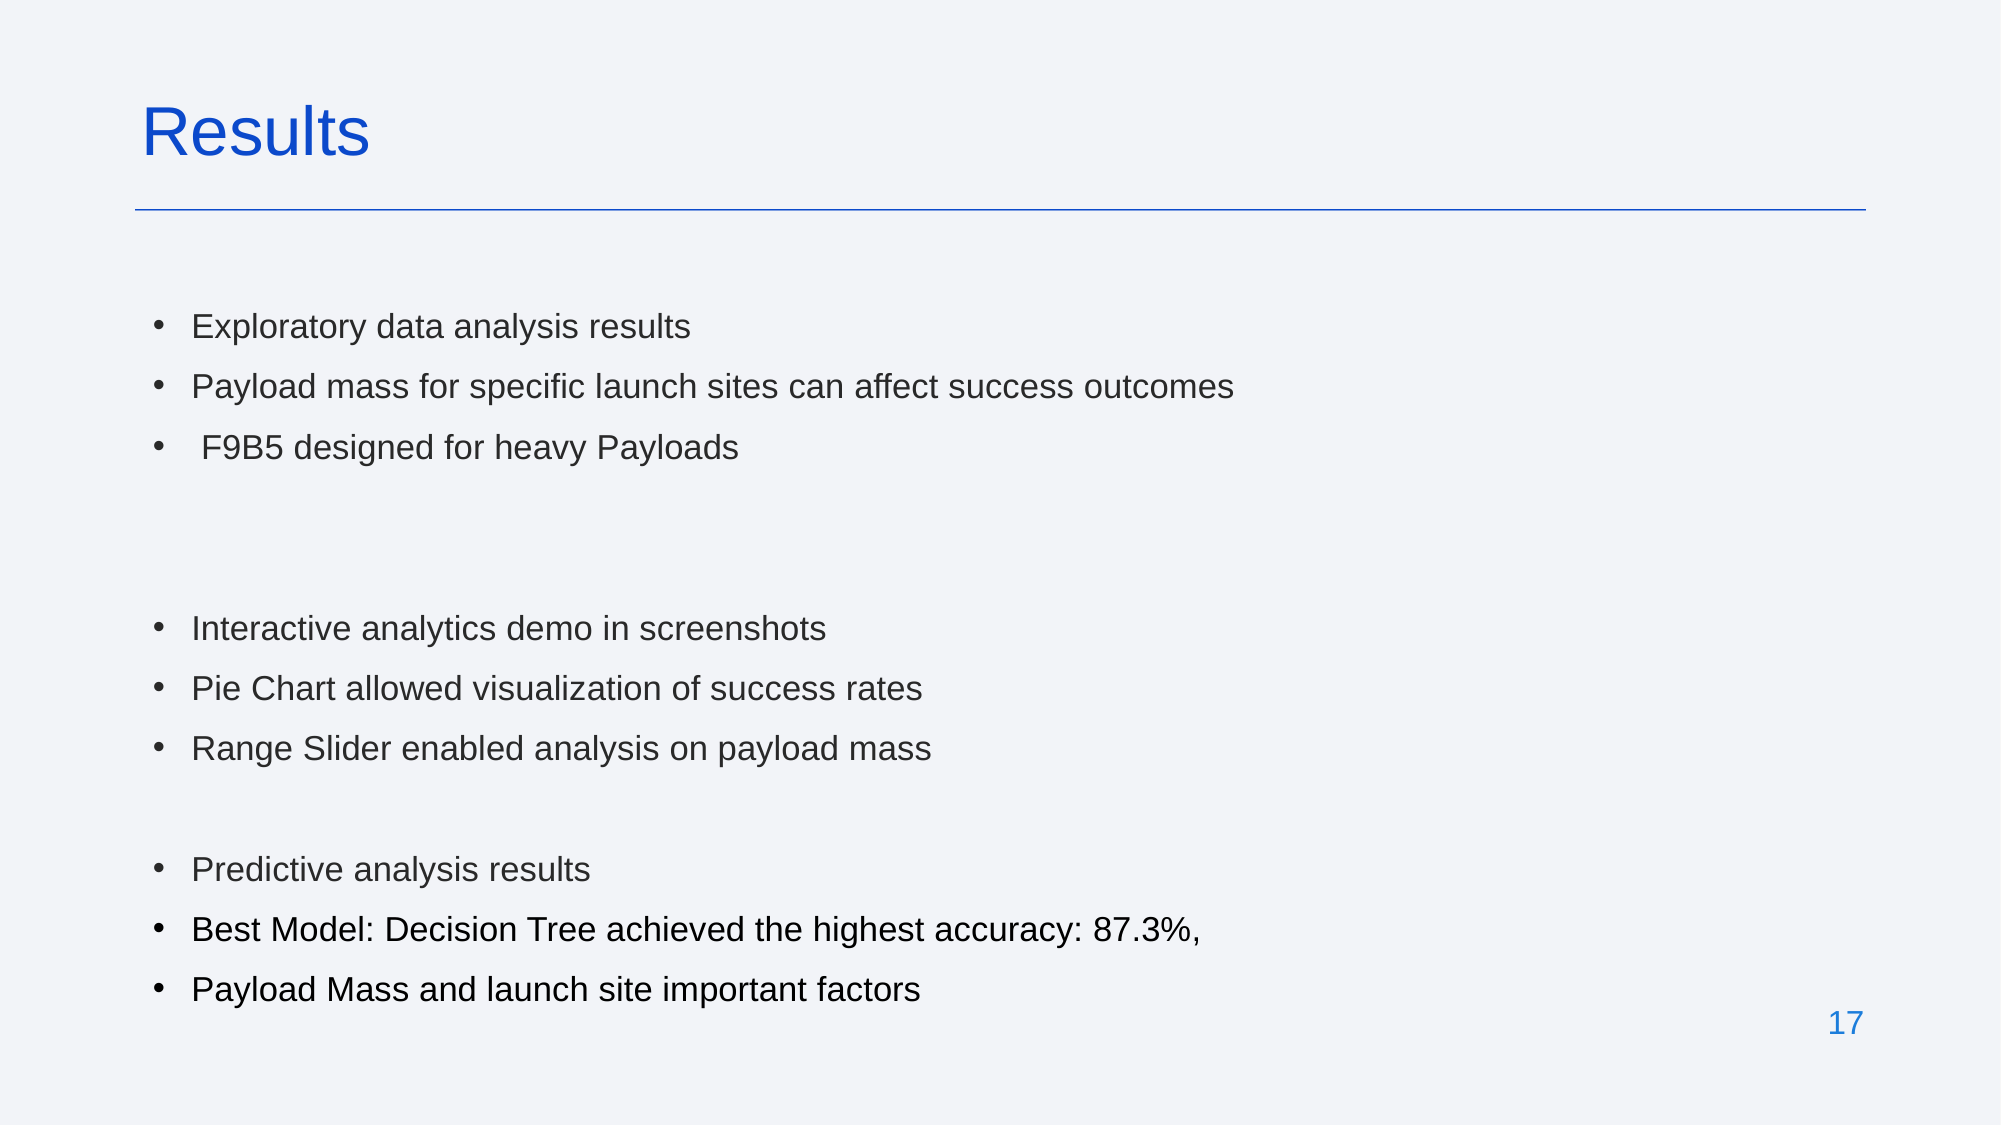

Results
Exploratory data analysis results
Payload mass for specific launch sites can affect success outcomes
 F9B5 designed for heavy Payloads

Interactive analytics demo in screenshots
Pie Chart allowed visualization of success rates
Range Slider enabled analysis on payload mass

Predictive analysis results
Best Model: Decision Tree achieved the highest accuracy: 87.3%,
Payload Mass and launch site important factors

17